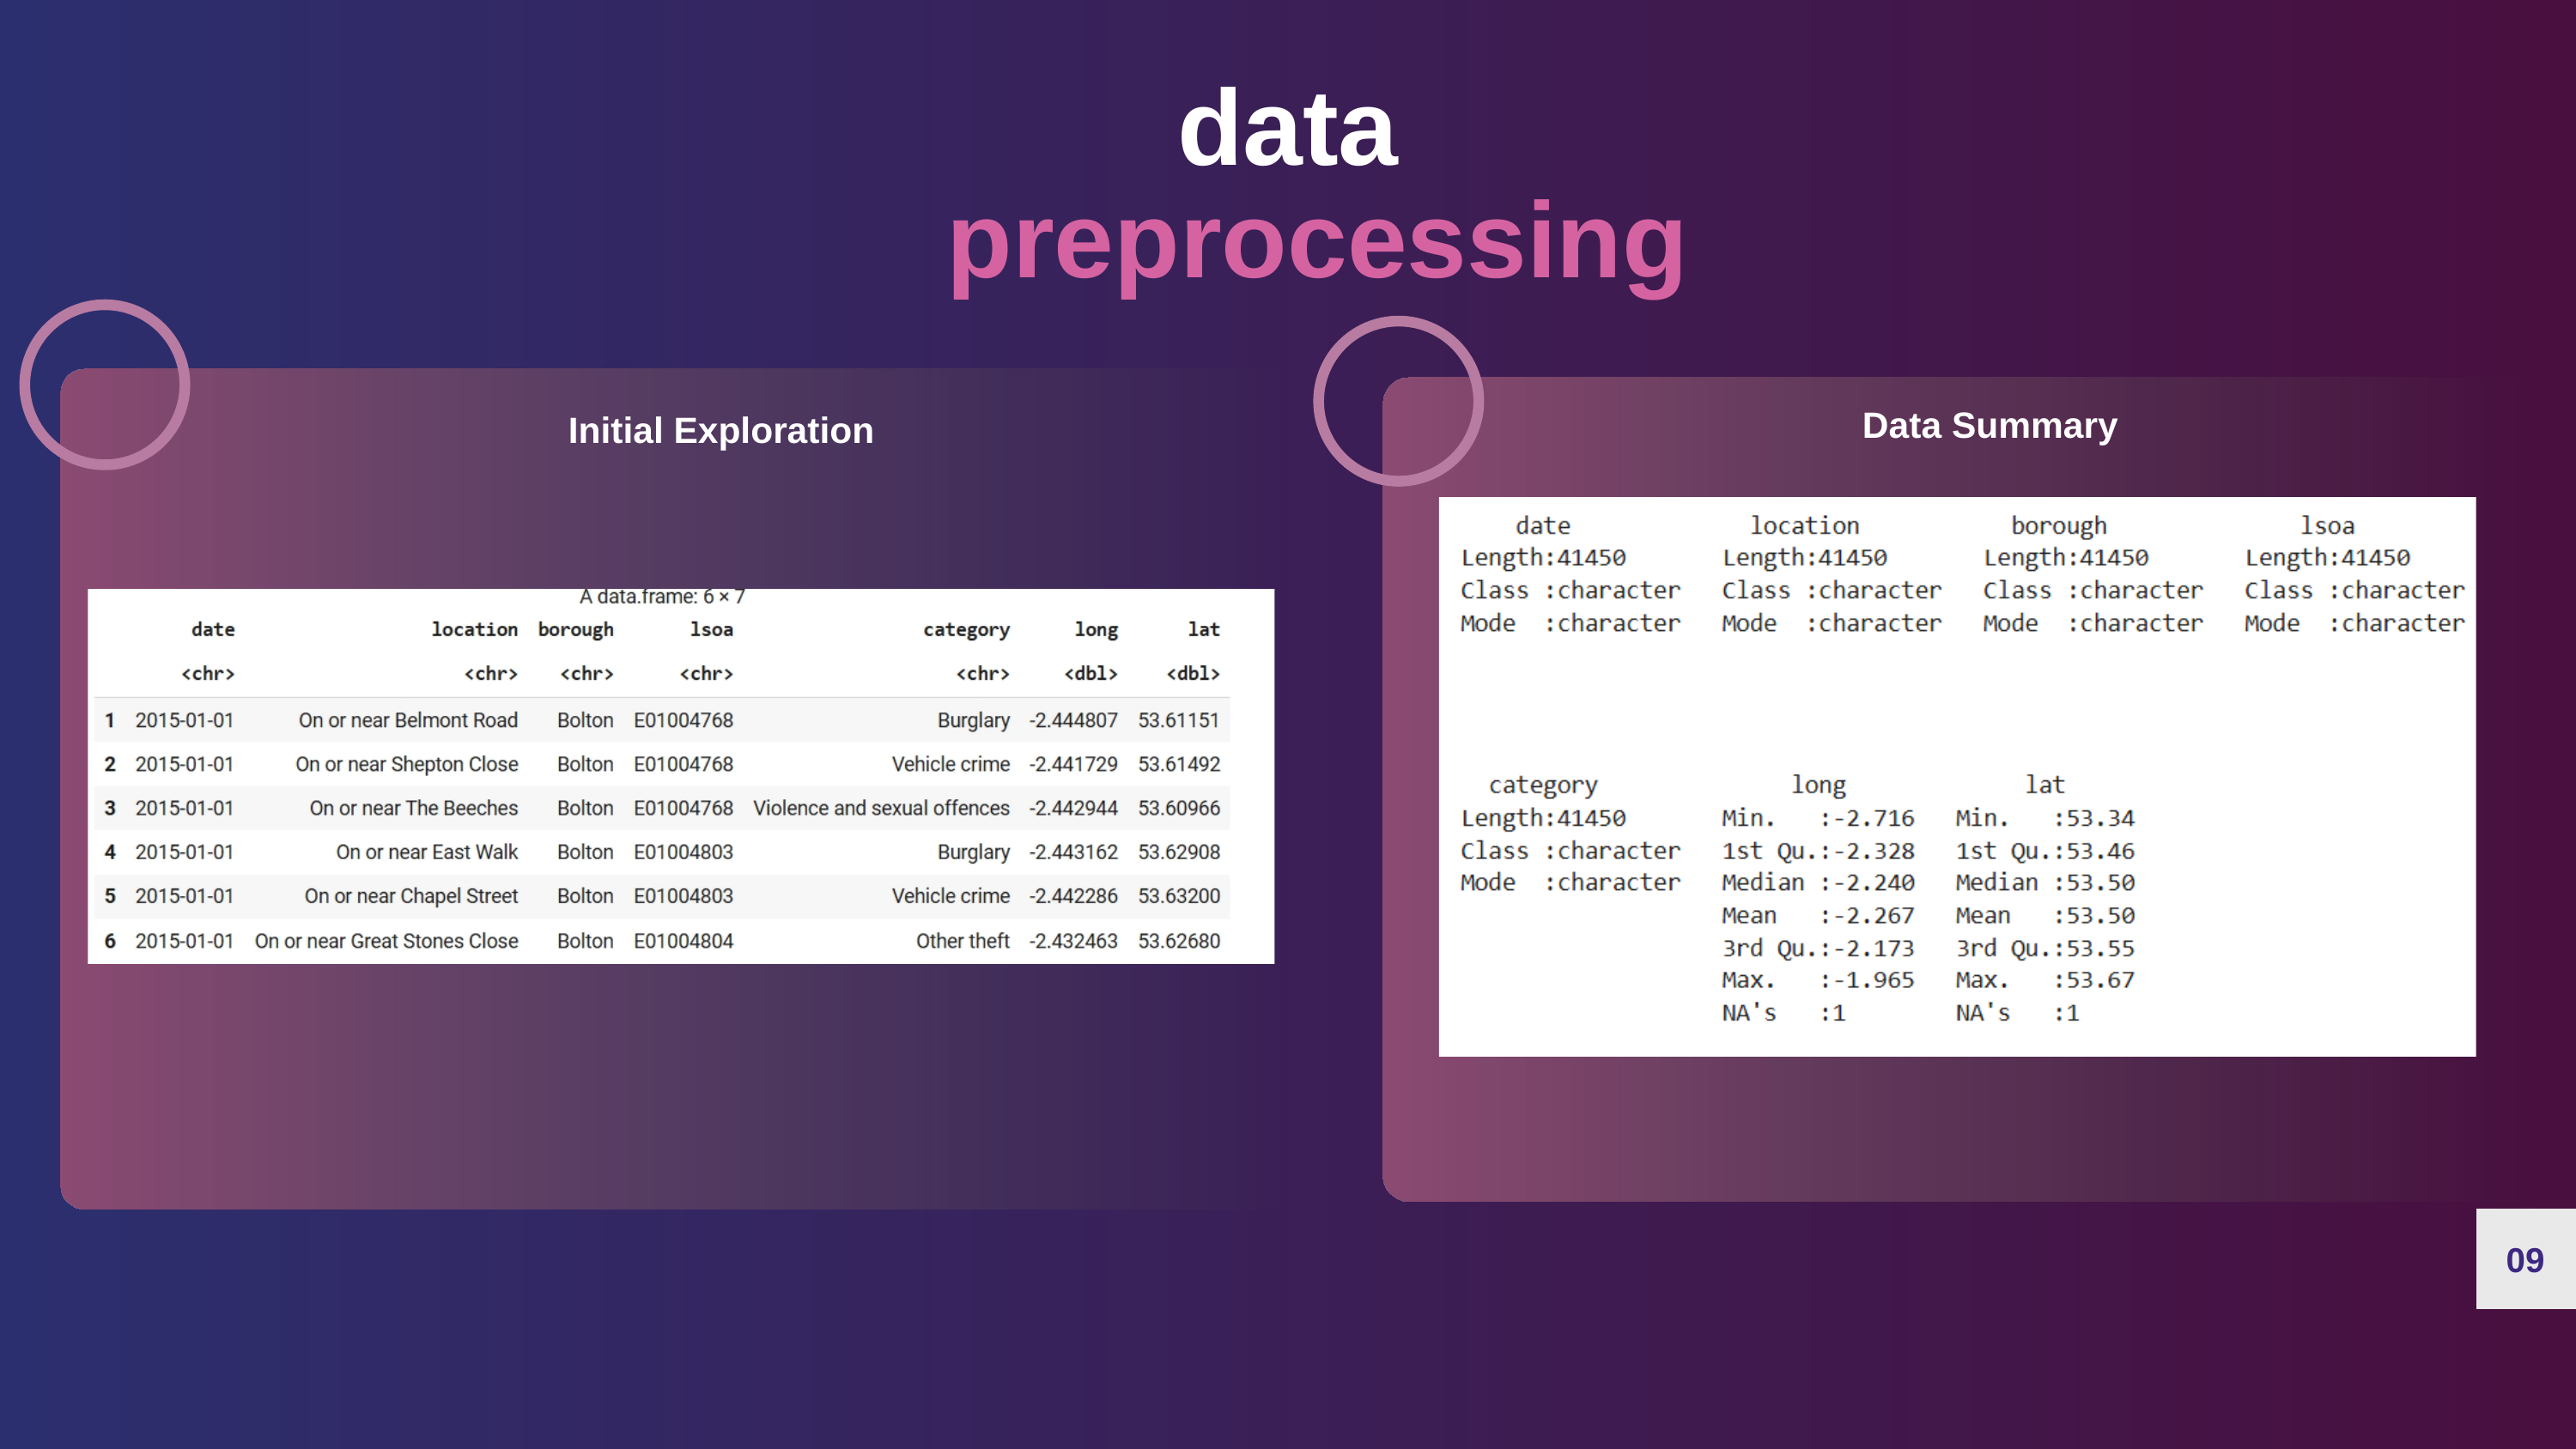

data
preprocessing

Data Summary
Initial Exploration

09